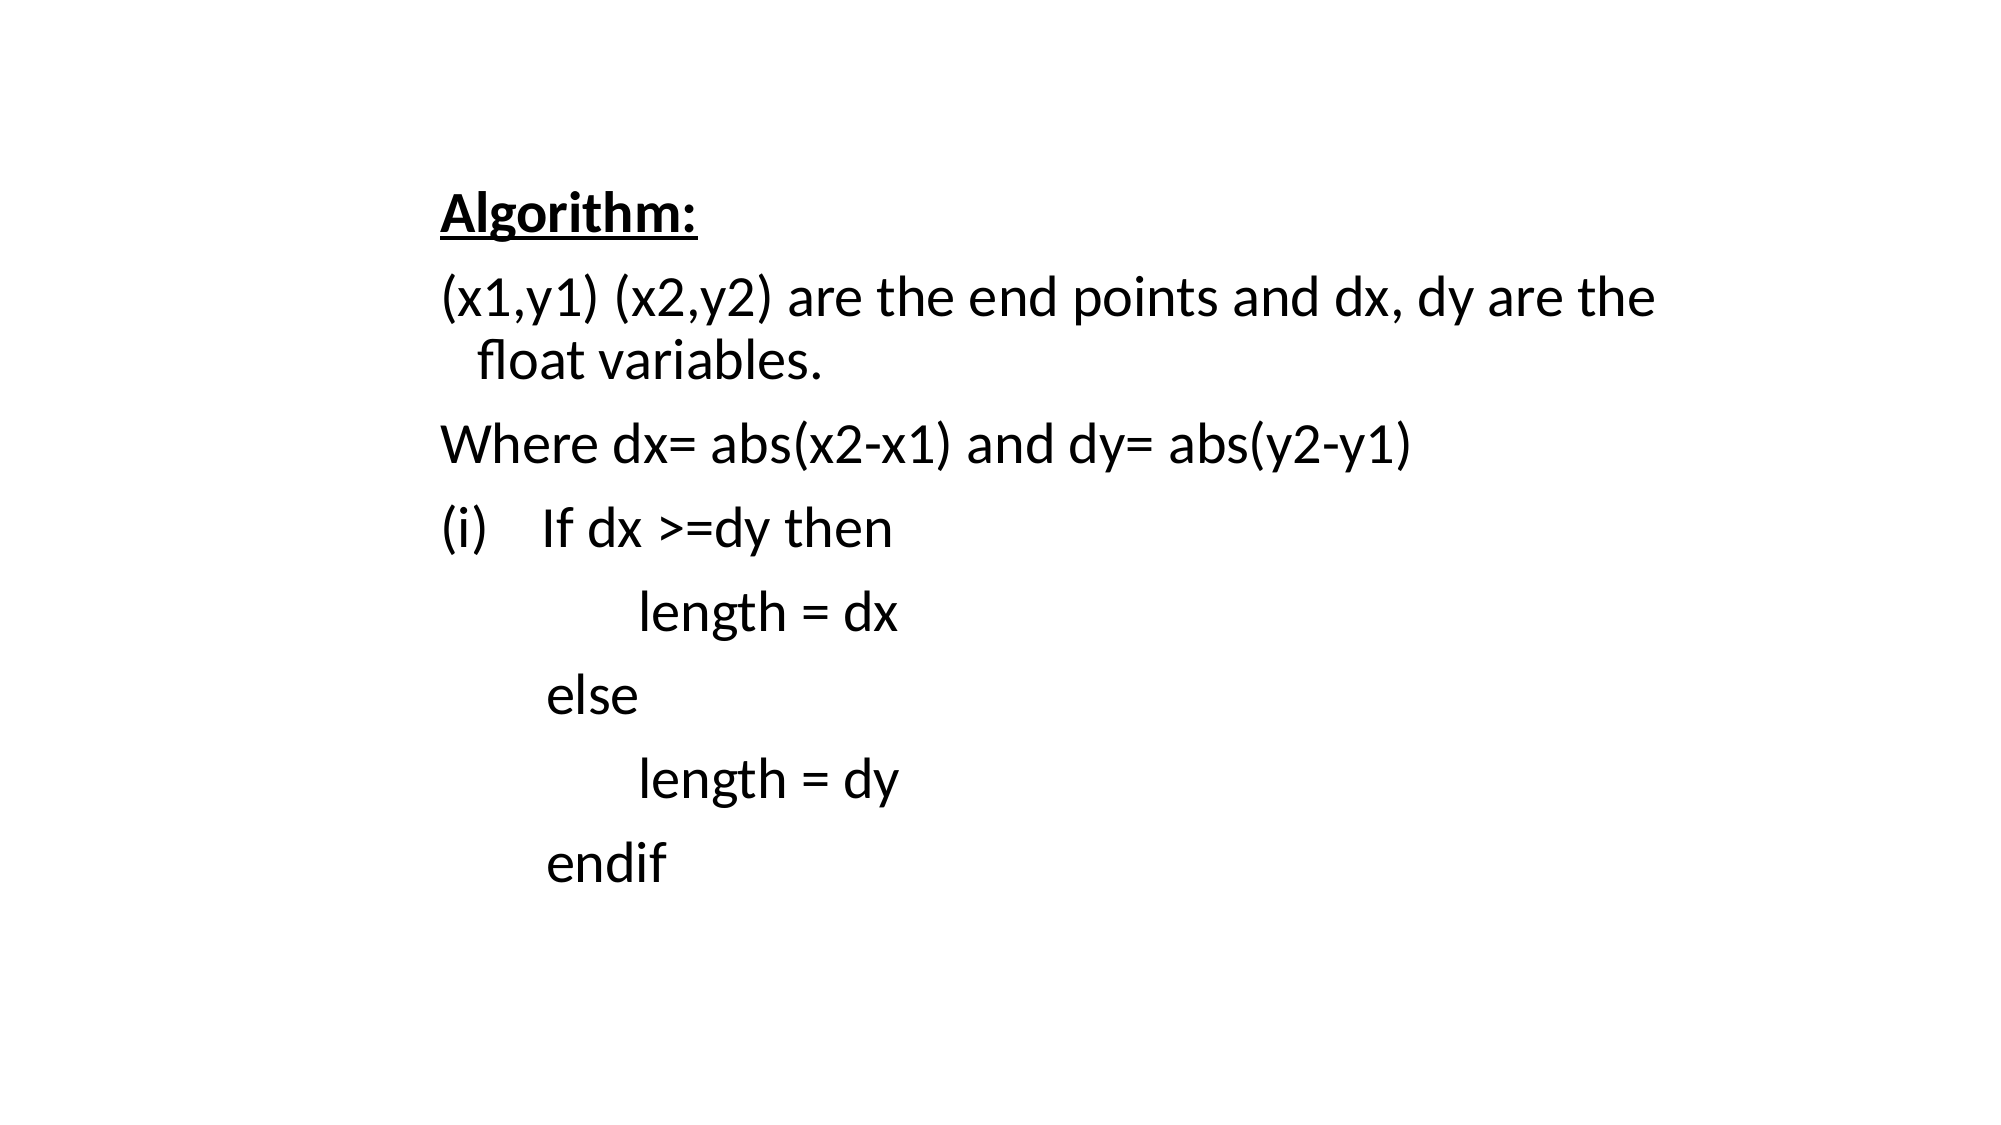

Algorithm:
(x1,y1) (x2,y2) are the end points and dx, dy are the float variables.
Where dx= abs(x2-x1) and dy= abs(y2-y1)
(i)    If dx >=dy then
               length = dx
        else
               length = dy
        endif